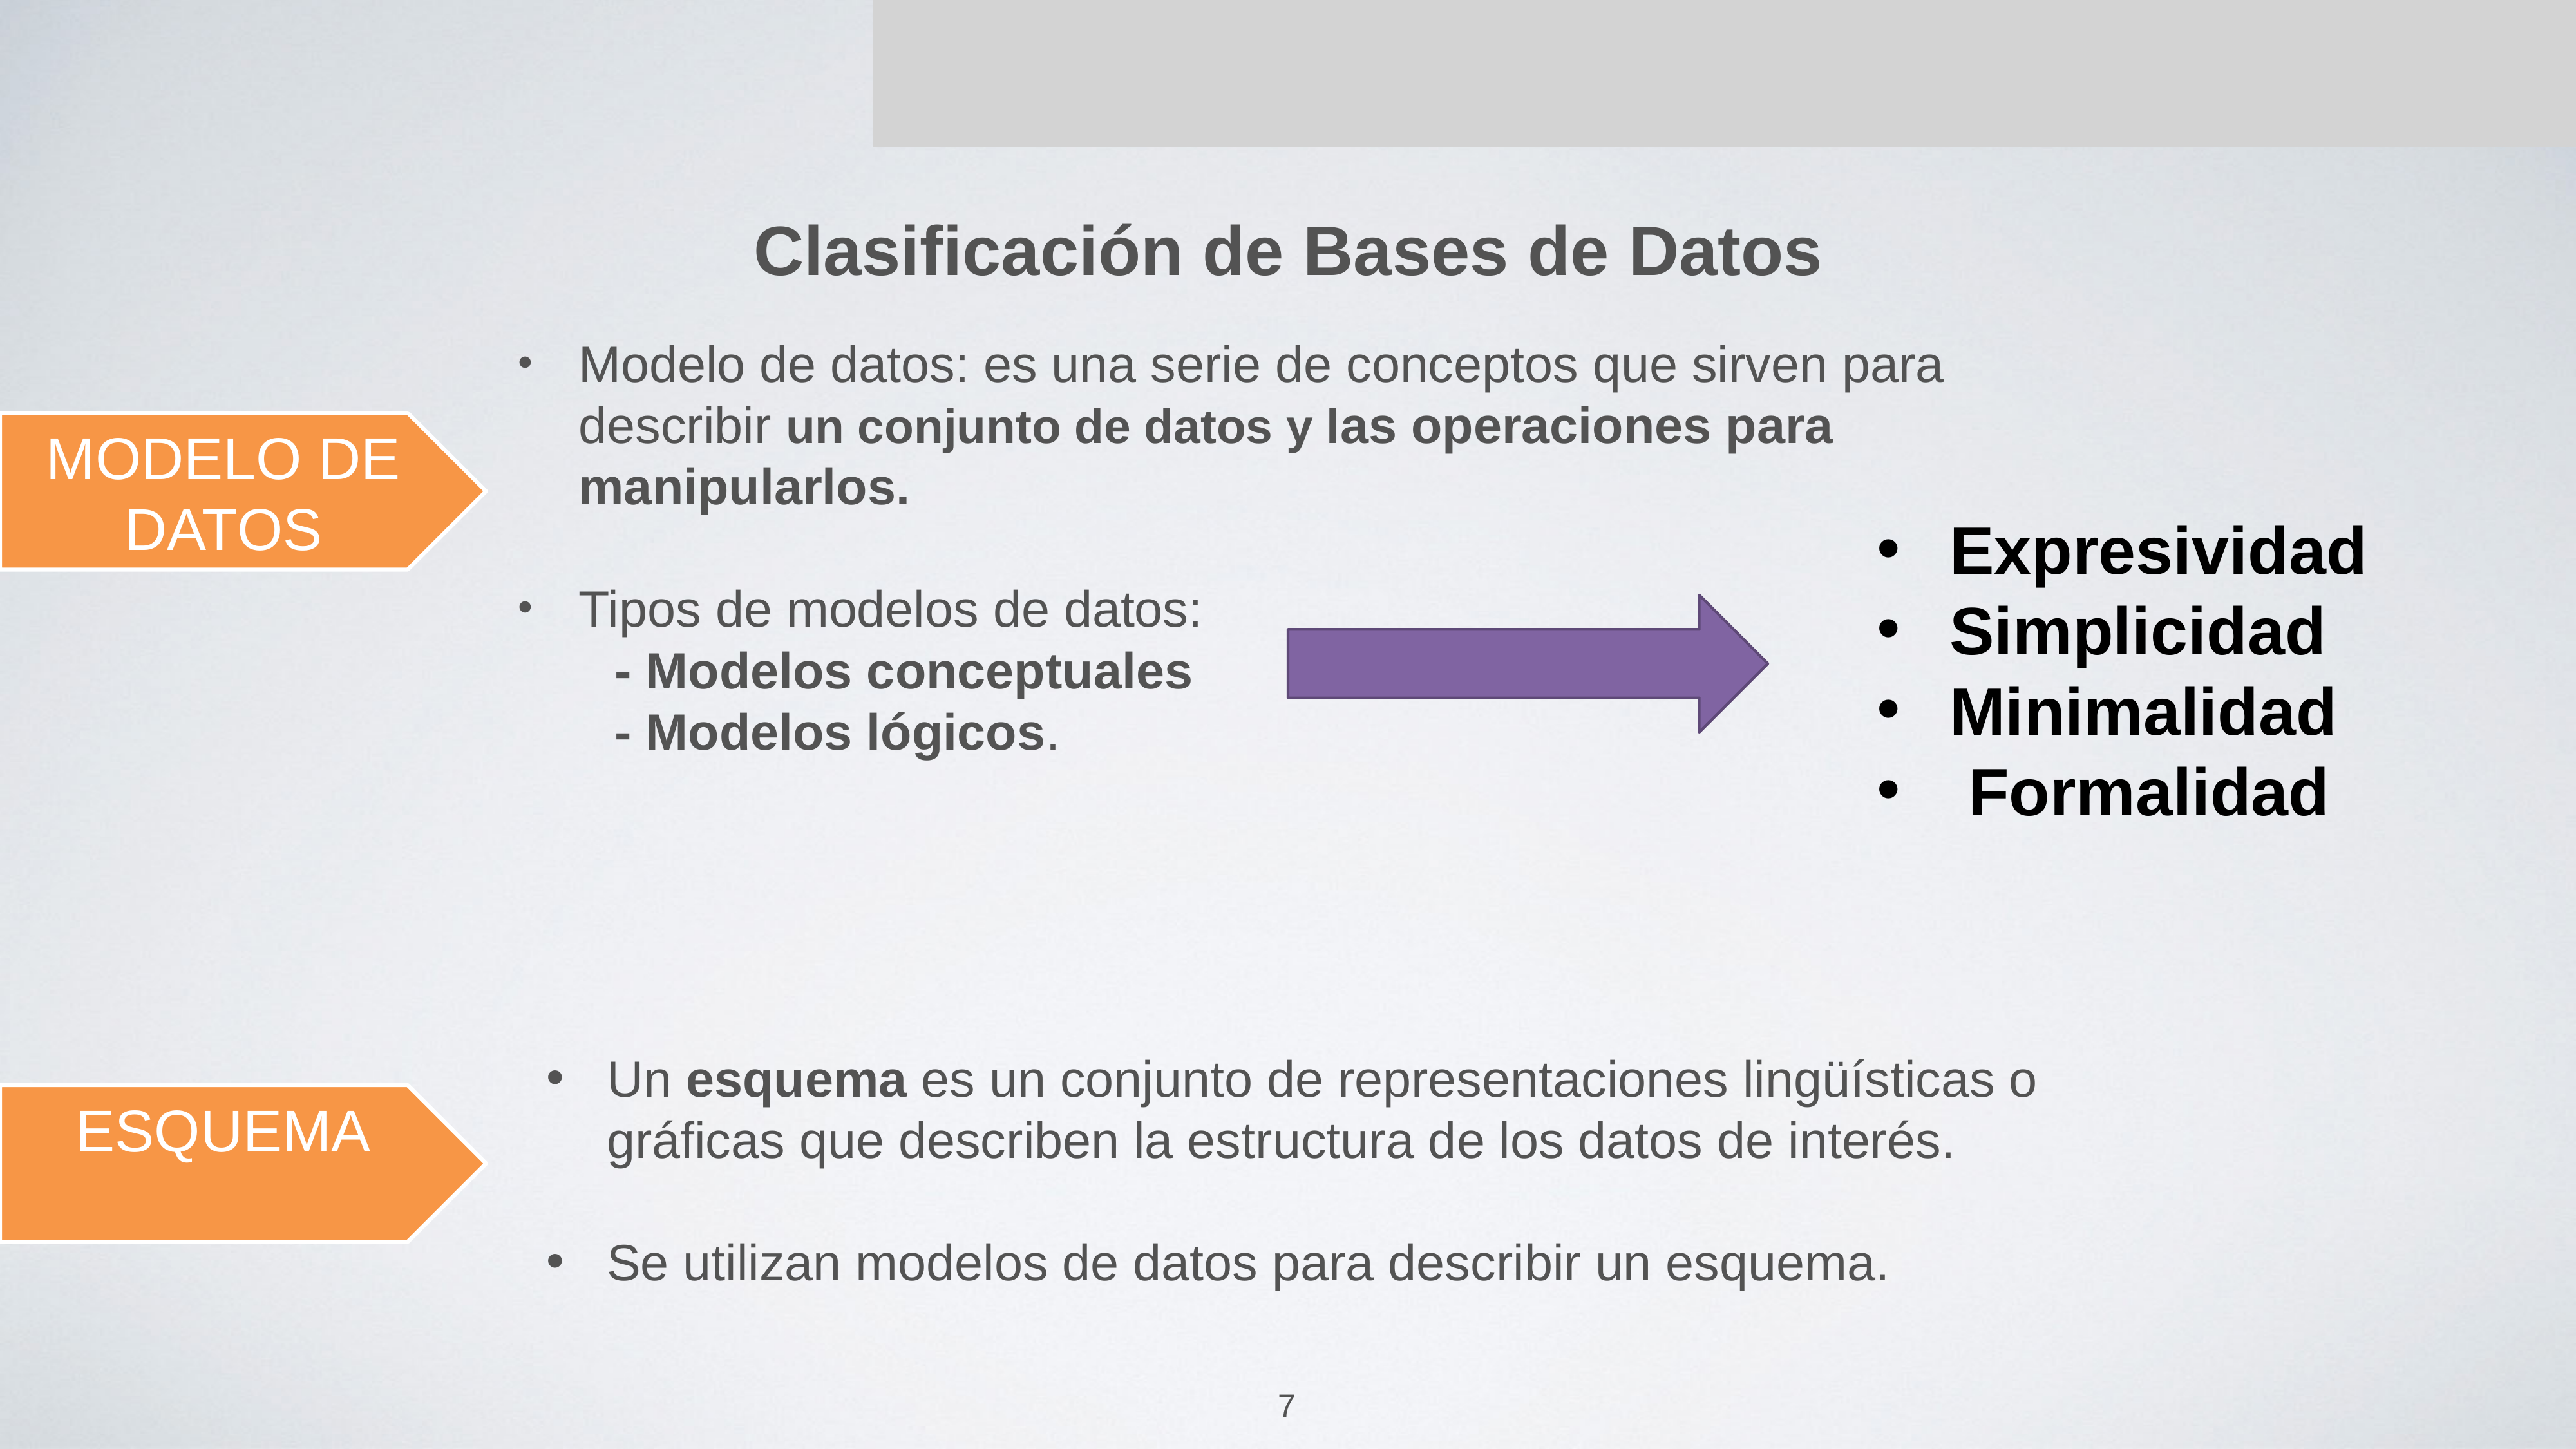

Clasificación de Bases de Datos
Modelo de datos: es una serie de conceptos que sirven para describir un conjunto de datos y las operaciones para manipularlos.

Tipos de modelos de datos:
	- Modelos conceptuales
	- Modelos lógicos.
MODELO DE
DATOS
Expresividad
Simplicidad
Minimalidad
 Formalidad

Un esquema es un conjunto de representaciones lingüísticas o gráficas que describen la estructura de los datos de interés.

Se utilizan modelos de datos para describir un esquema.

ESQUEMA

7